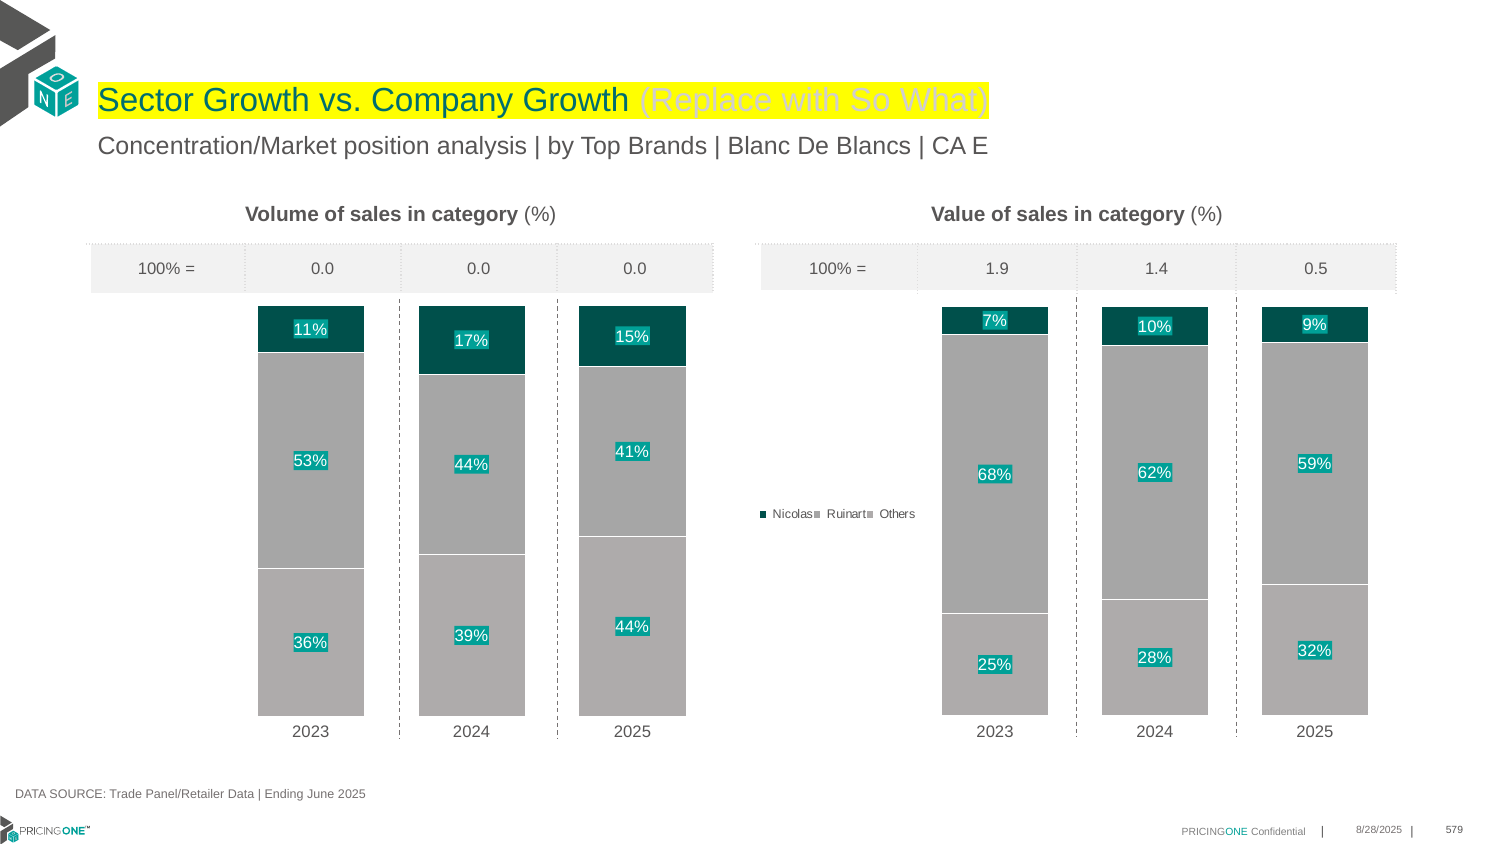

# Sector Growth vs. Company Growth (Replace with So What)
Concentration/Market position analysis | by Top Brands | Blanc De Blancs | CA E
| Volume of sales in category (%) |  |  |  |
| --- | --- | --- | --- |
| 100% = | 0.0 | 0.0 | 0.0 |
| Value of sales in category (%) |  |  |  |
| --- | --- | --- | --- |
| 100% = | 1.9 | 1.4 | 0.5 |

### Chart

| Category | Others | Ruinart | Nicolas |
|---|---|---|---|
| 2023 | 0.3589957747862827 | 0.5265304117126854 | 0.11447381350103174 |
| 2024 | 0.3941059602649007 | 0.43867549668874173 | 0.1672185430463576 |
| 2025 | 0.4377037305324158 | 0.4141615356754799 | 0.14813473379210432 |

### Chart

| Category | Others | Ruinart | Nicolas |
|---|---|---|---|
| 2023 | 0.2494929079238257 | 0.6812123222988106 | 0.06929476977736378 |
| 2024 | 0.2845533682964063 | 0.6182243392405465 | 0.0972222924630471 |
| 2025 | 0.31973087229299296 | 0.5916427283454516 | 0.08862639936155542 |
DATA SOURCE: Trade Panel/Retailer Data | Ending June 2025

8/28/2025
579